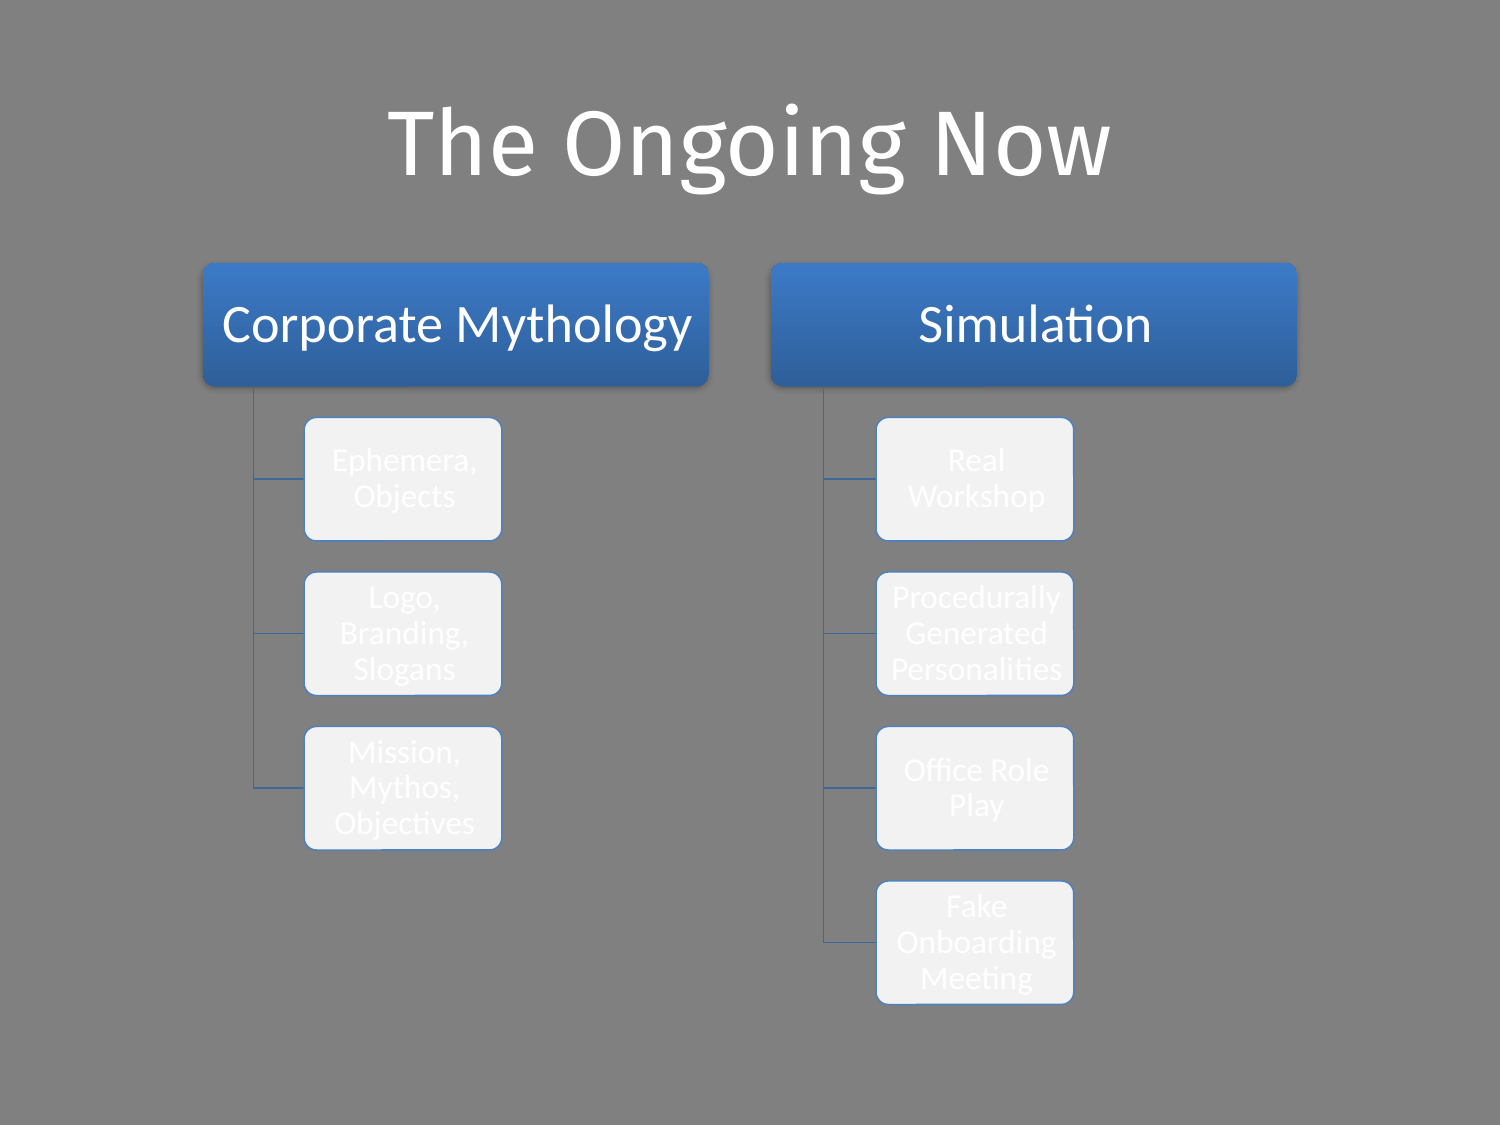

# The Ongoing Now
Corporate Mythology
Ephemera, Objects
Logo, Branding, Slogans
Mission, Mythos, Objectives
Simulation
Real Workshop
Procedurally Generated Personalities
Office Role Play
Fake Onboarding Meeting